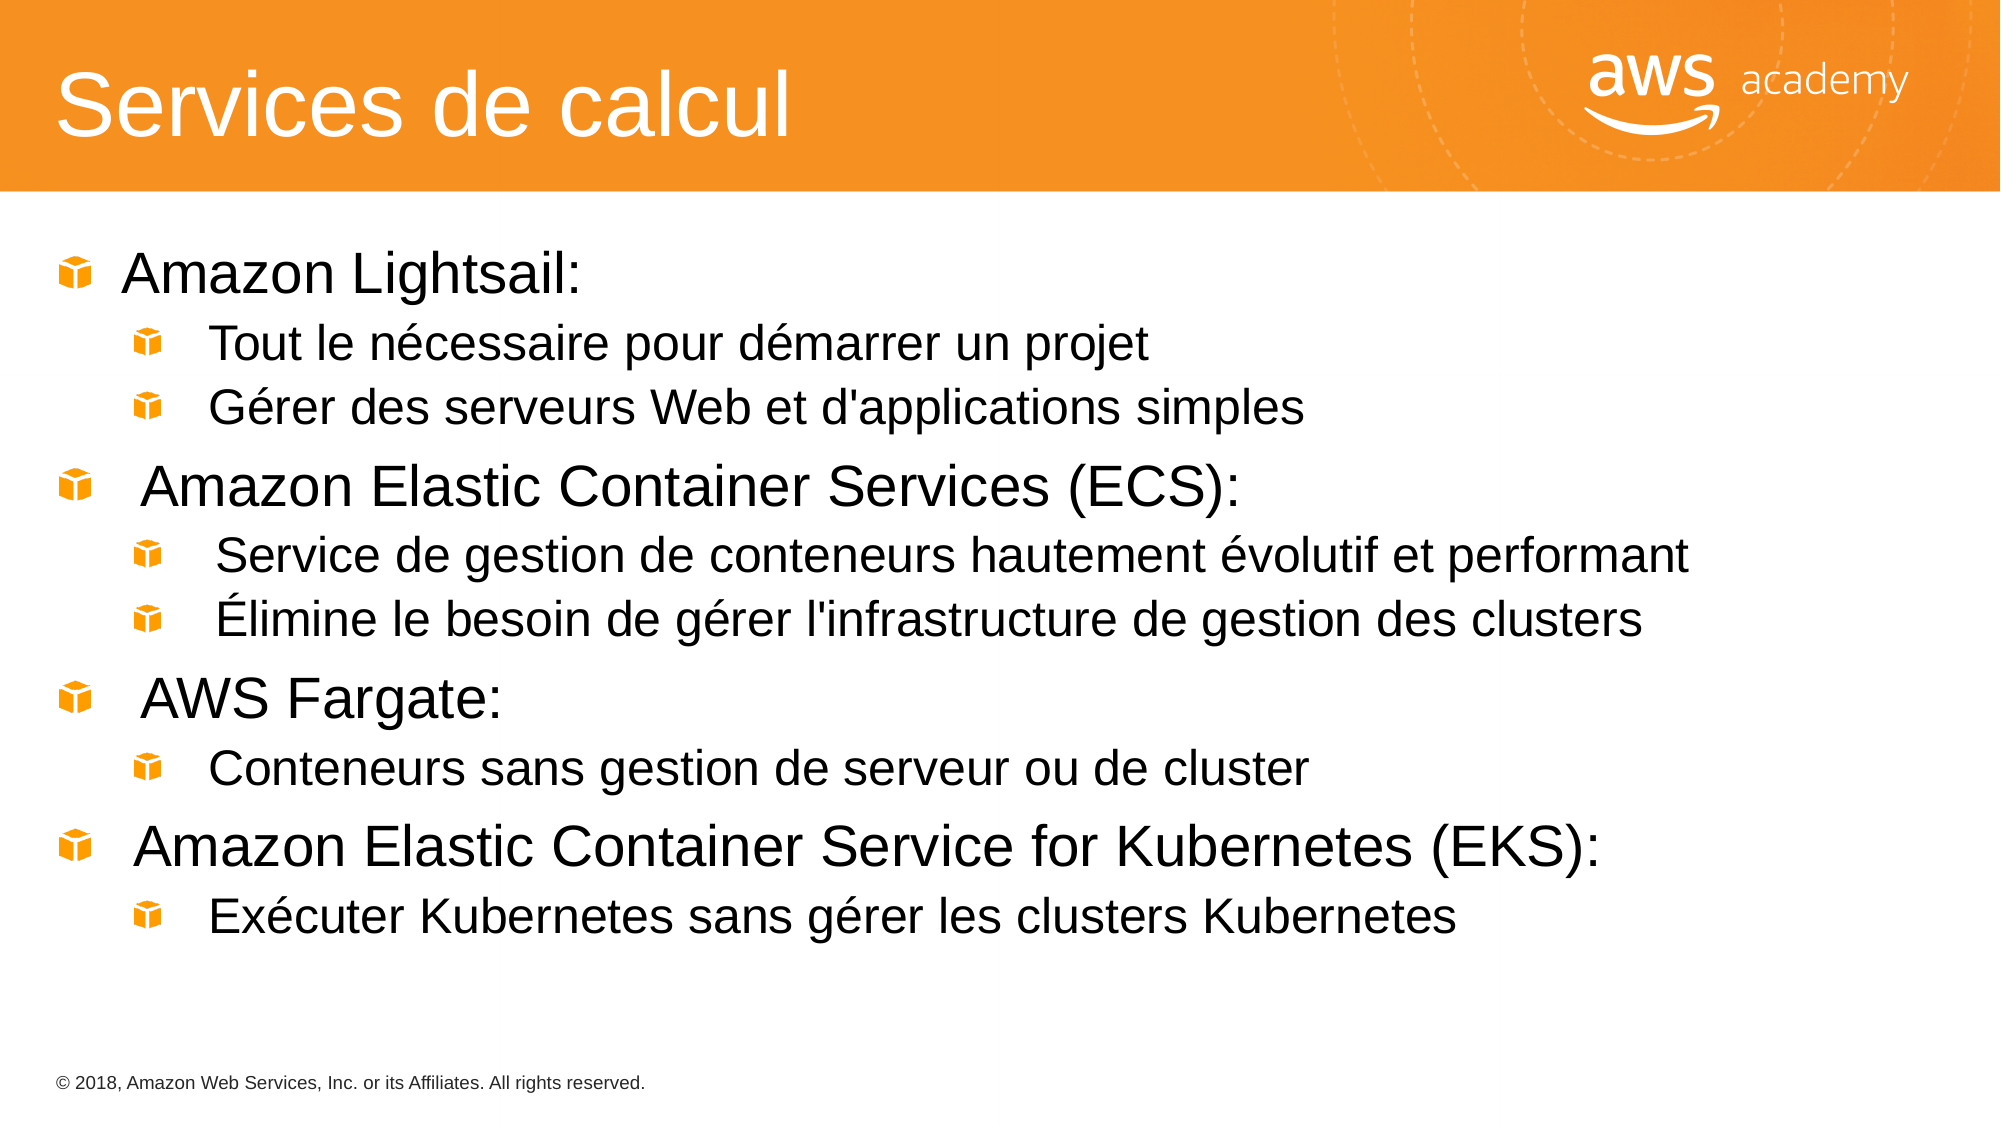

# Services de calcul
Amazon Lightsail:
Tout le nécessaire pour démarrer un projet
Gérer des serveurs Web et d'applications simples
Amazon Elastic Container Services (ECS):
Service de gestion de conteneurs hautement évolutif et performant
Élimine le besoin de gérer l'infrastructure de gestion des clusters
AWS Fargate:
Conteneurs sans gestion de serveur ou de cluster
Amazon Elastic Container Service for Kubernetes (EKS):
Exécuter Kubernetes sans gérer les clusters Kubernetes